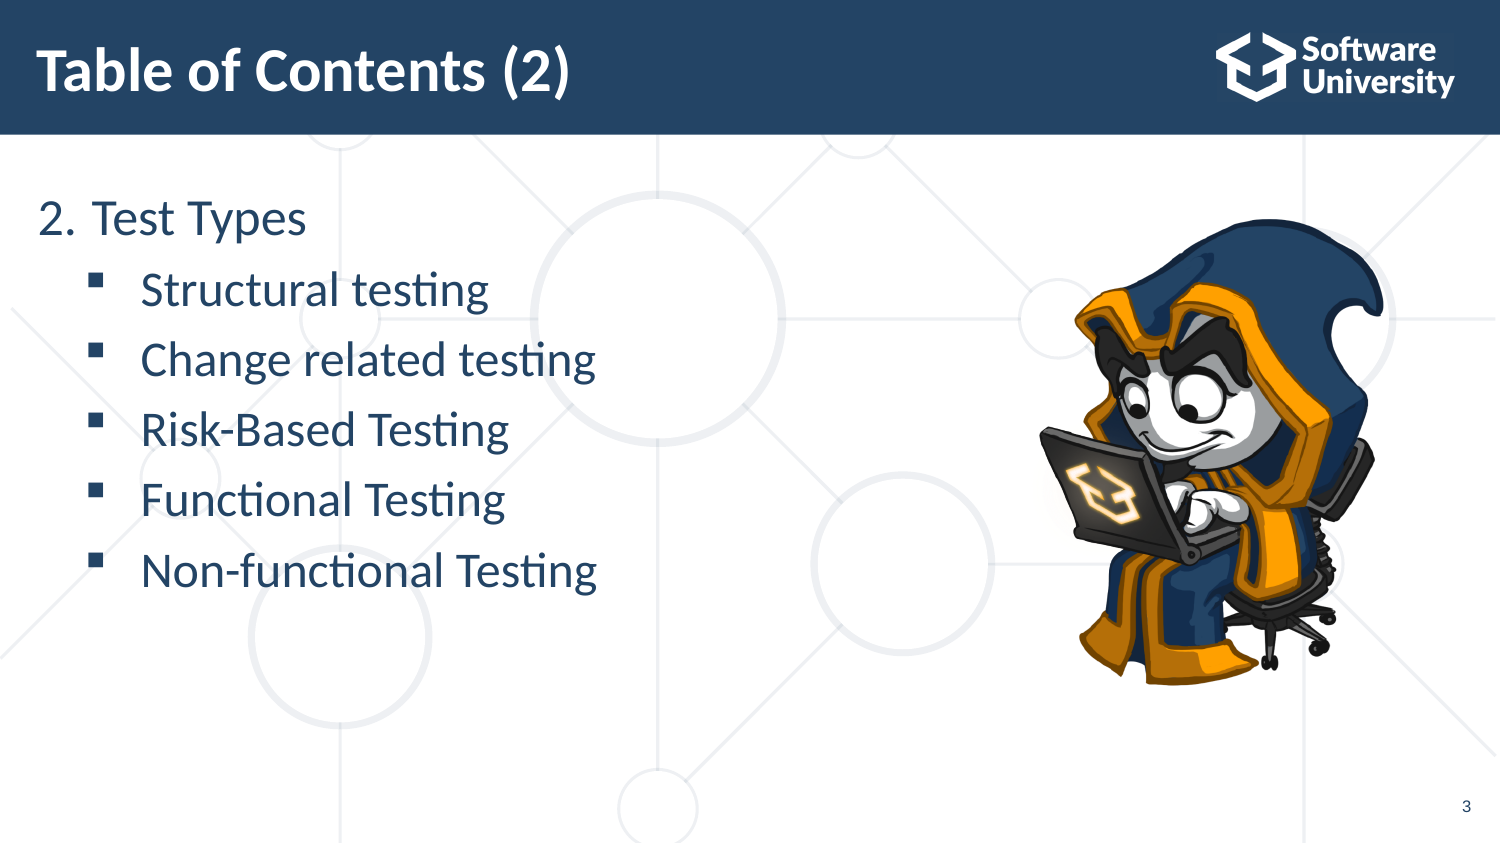

# Table of Contents (2)
Test Types
Structural testing
Change related testing
Risk-Based Testing
Functional Testing
Non-functional Testing

3